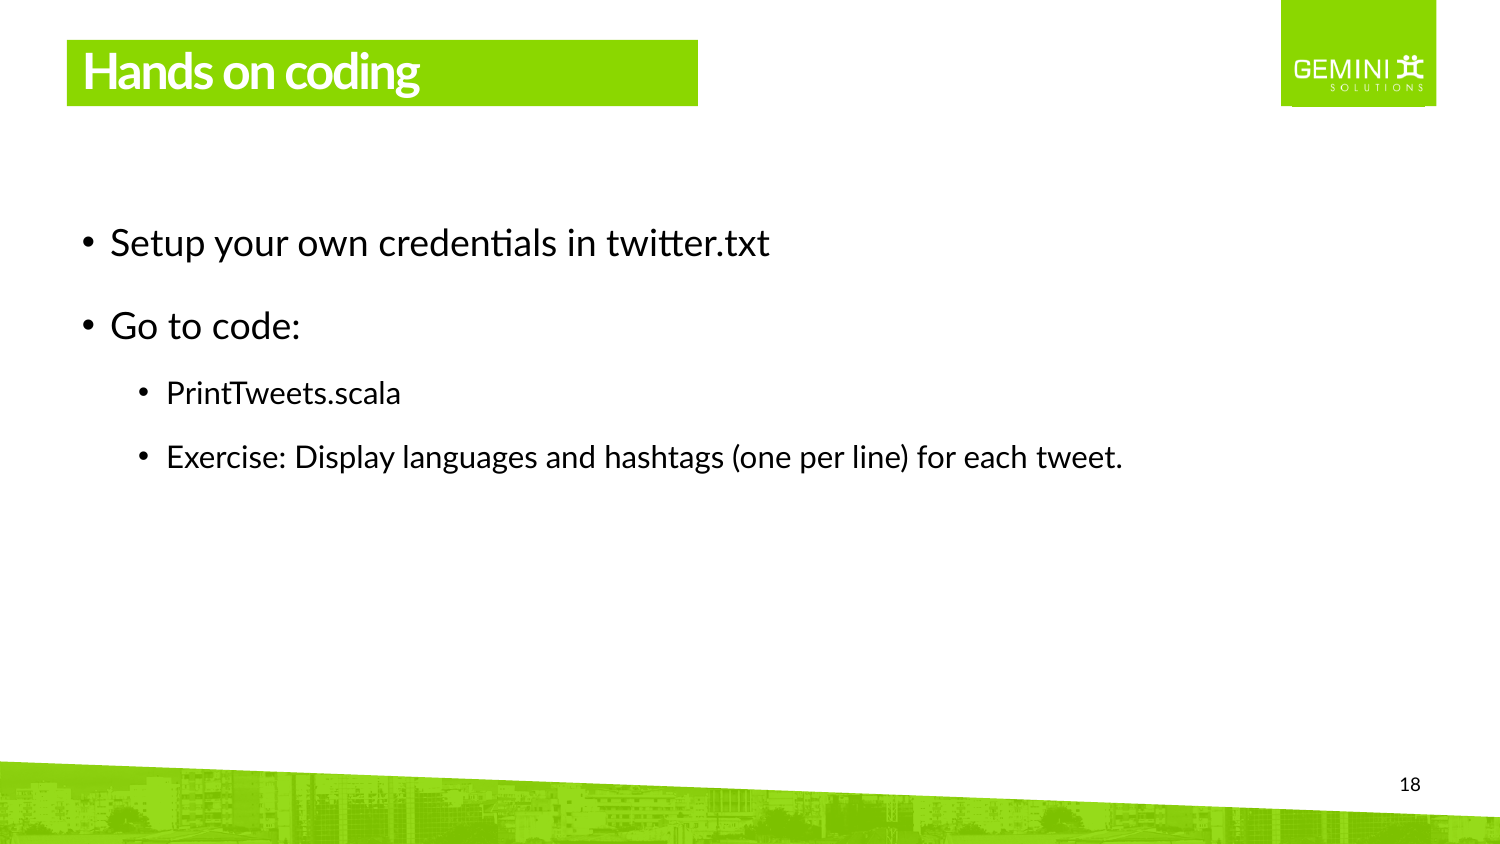

# Hands on coding
Setup your own credentials in twitter.txt
Go to code:
PrintTweets.scala
Exercise: Display languages and hashtags (one per line) for each tweet.

18